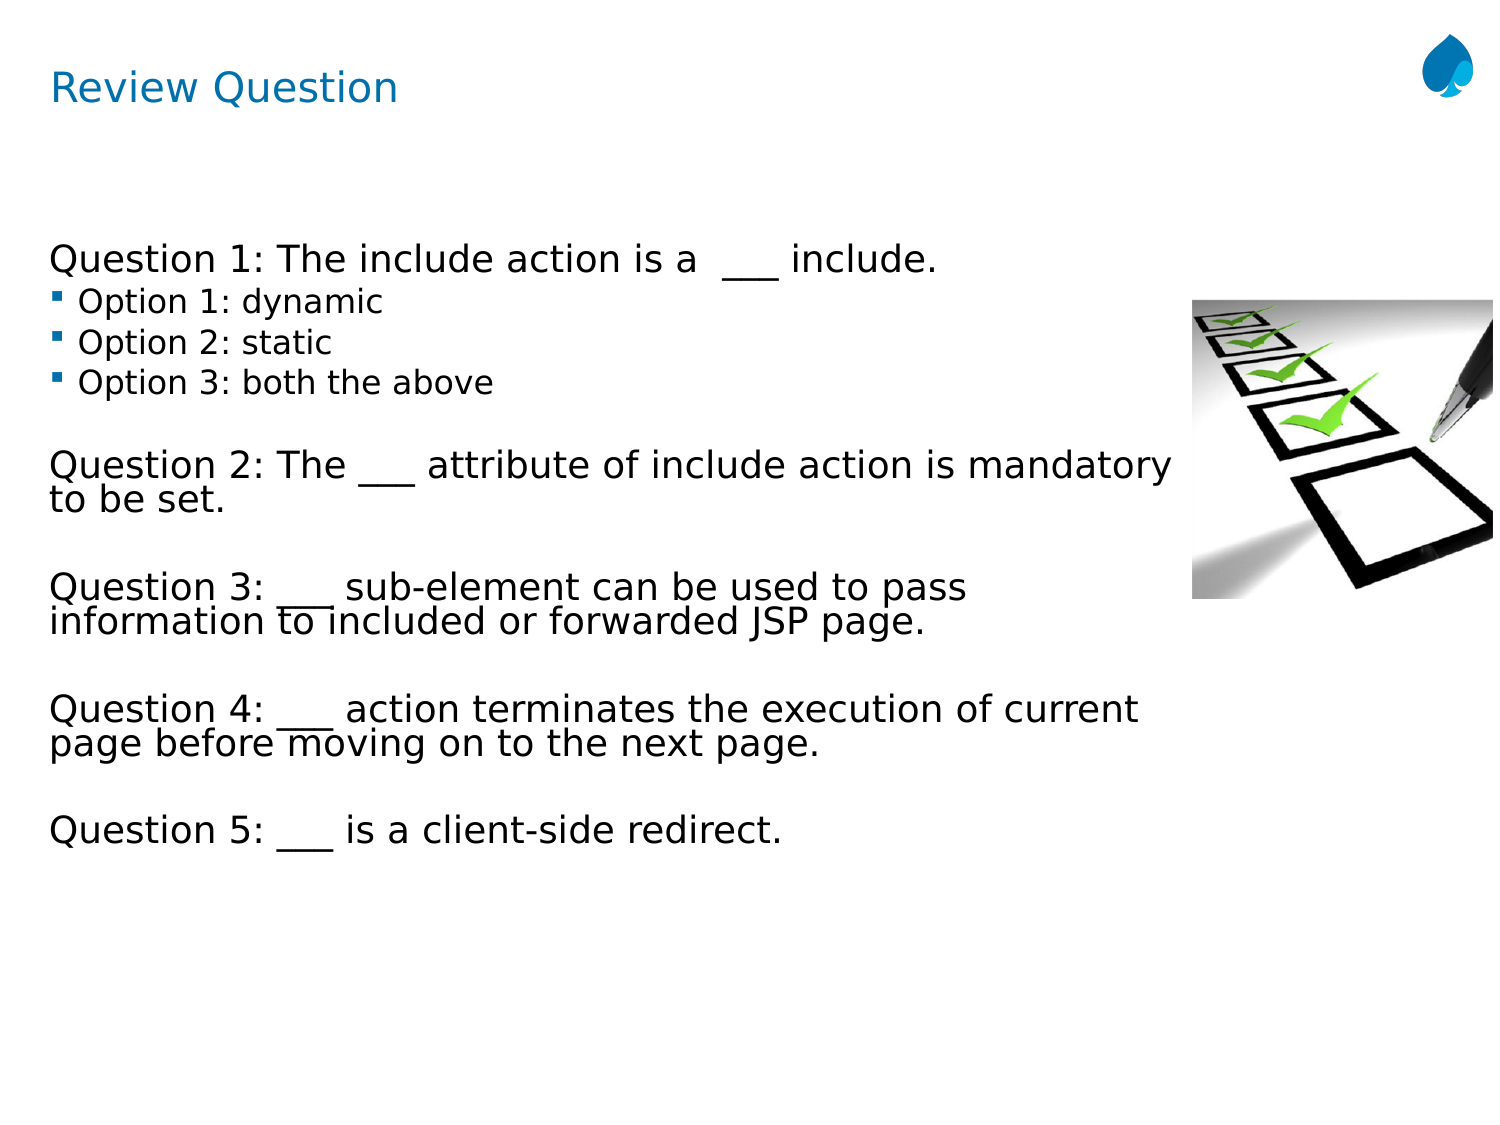

# Review Question
Question 1: The include action is a  ___ include.
Option 1: dynamic
Option 2: static
Option 3: both the above

Question 2: The ___ attribute of include action is mandatory to be set.

Question 3: ___ sub-element can be used to pass information to included or forwarded JSP page.

Question 4: ___ action terminates the execution of current page before moving on to the next page.

Question 5: ___ is a client-side redirect.